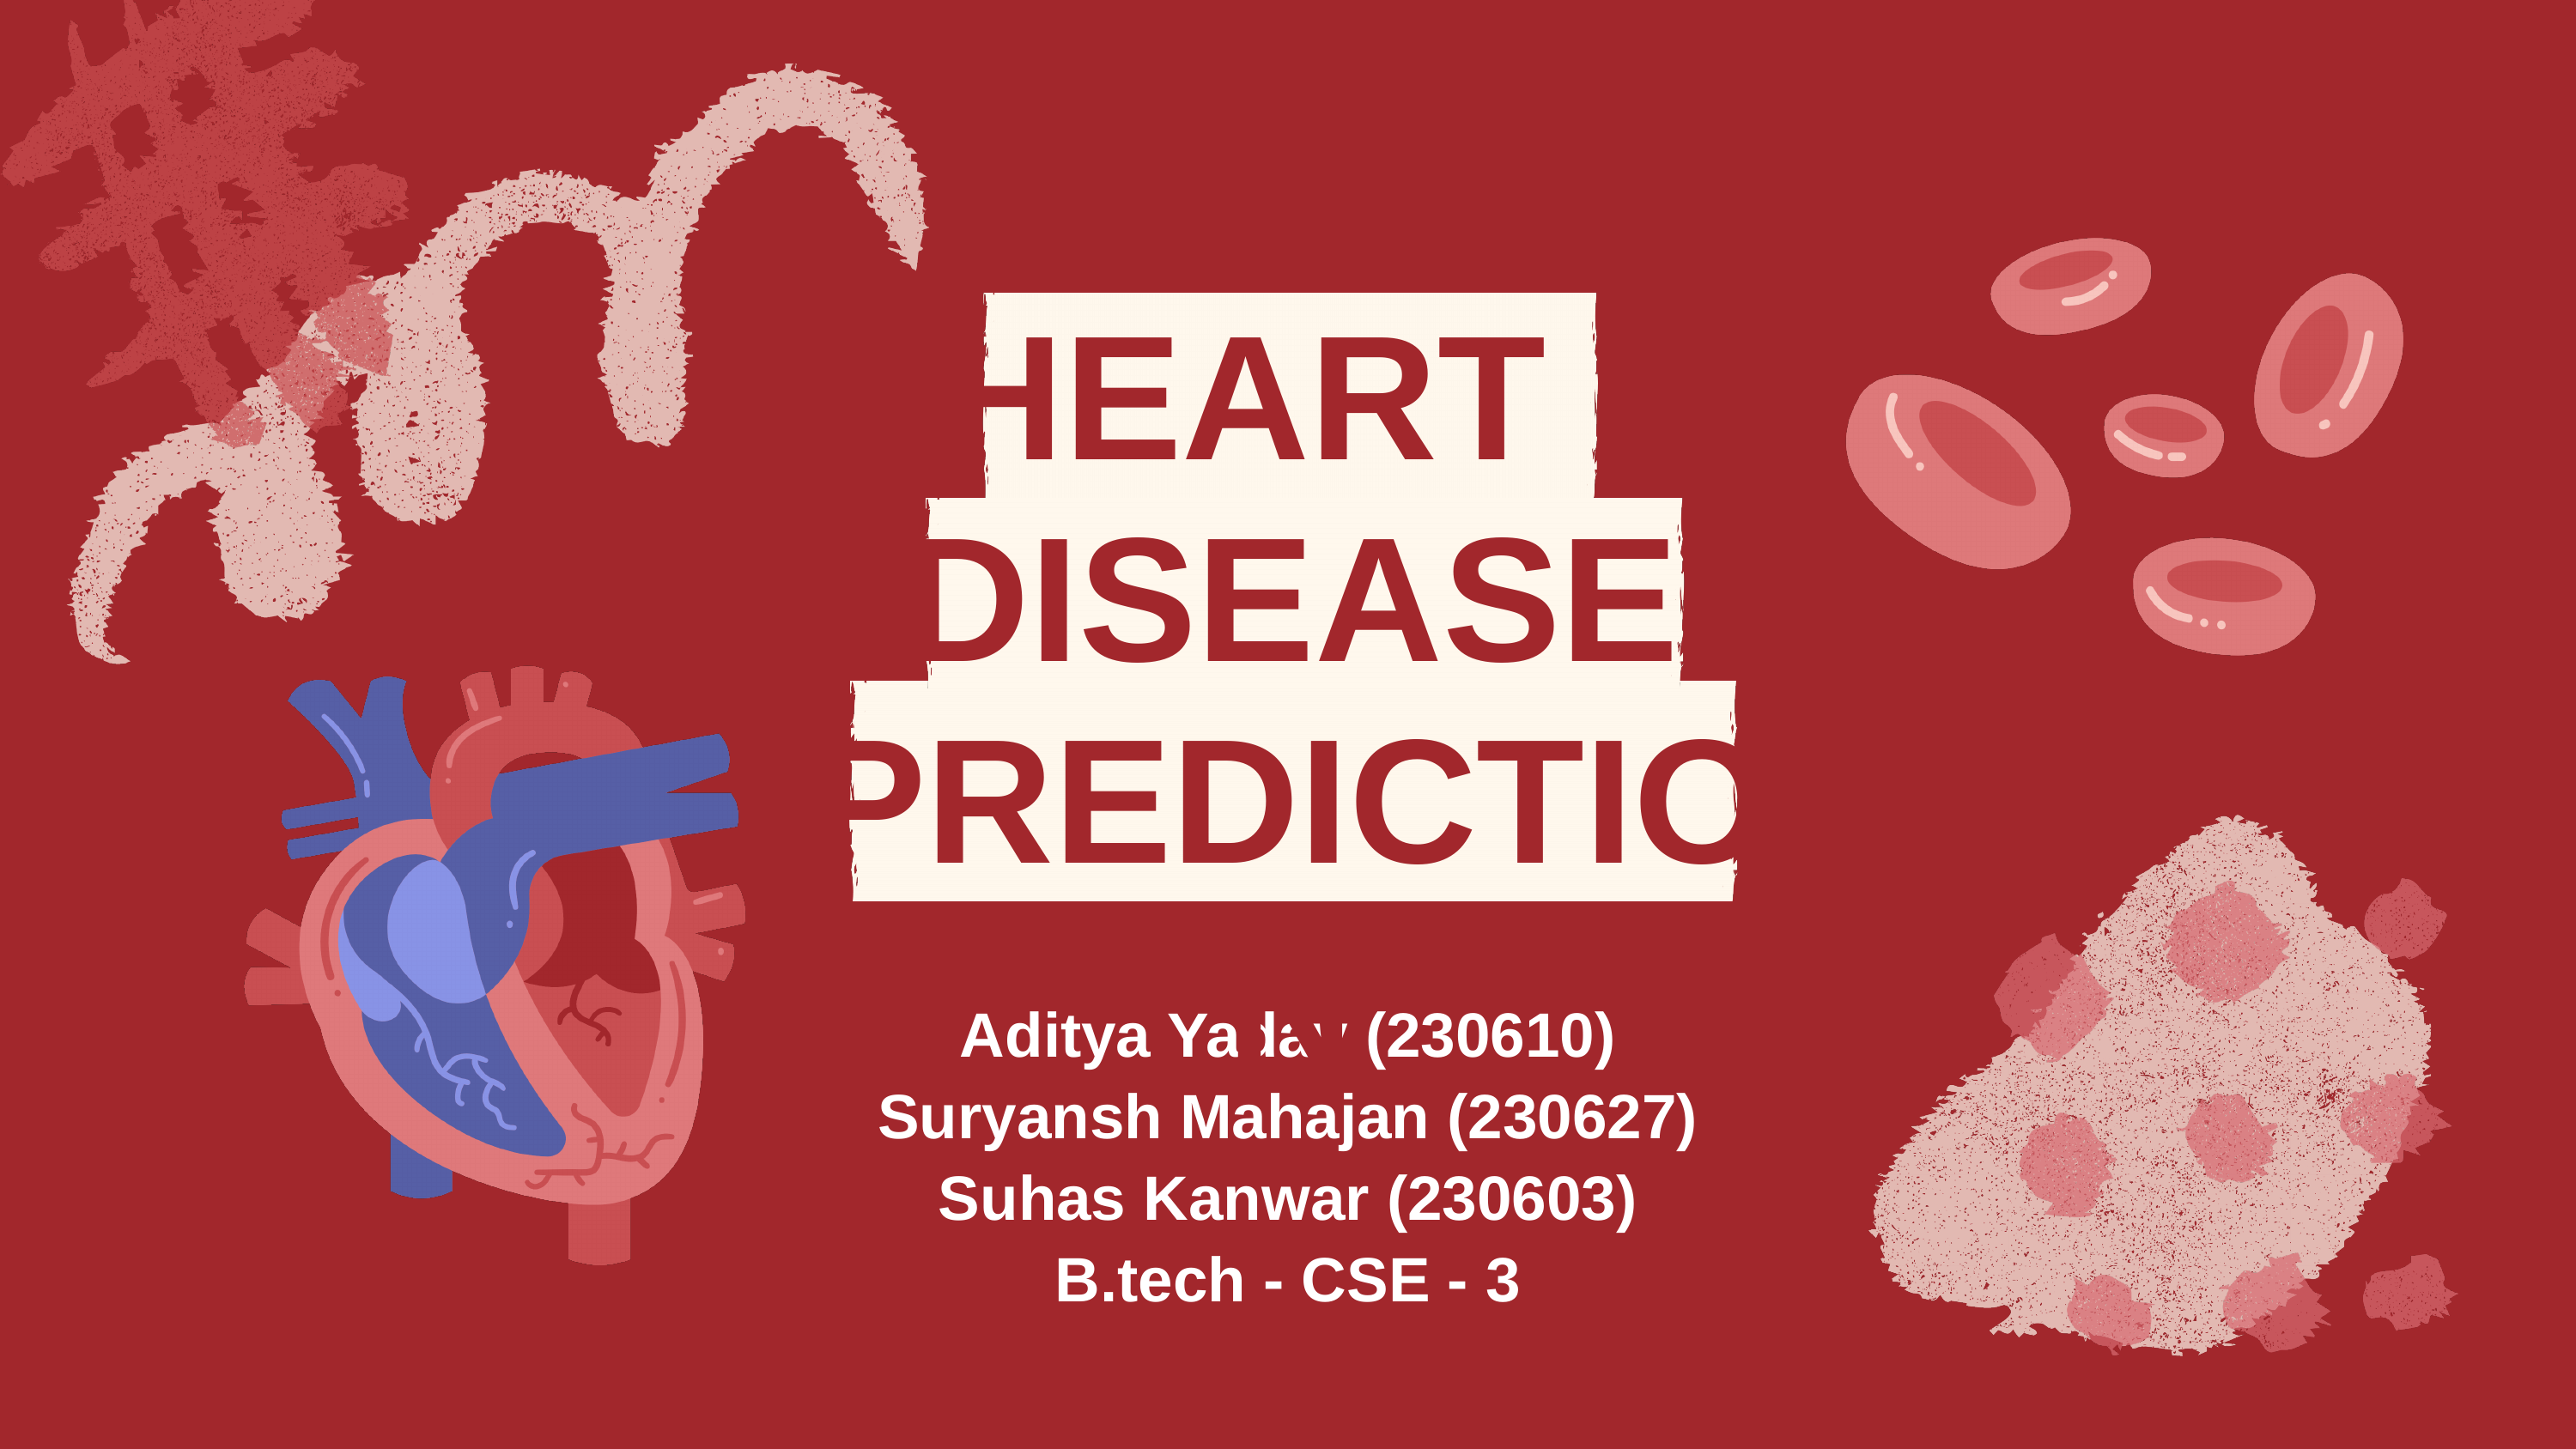

HEART
DISEASE PREDICTION

Aditya Yadav (230610)
Suryansh Mahajan (230627)
Suhas Kanwar (230603)
B.tech - CSE - 3